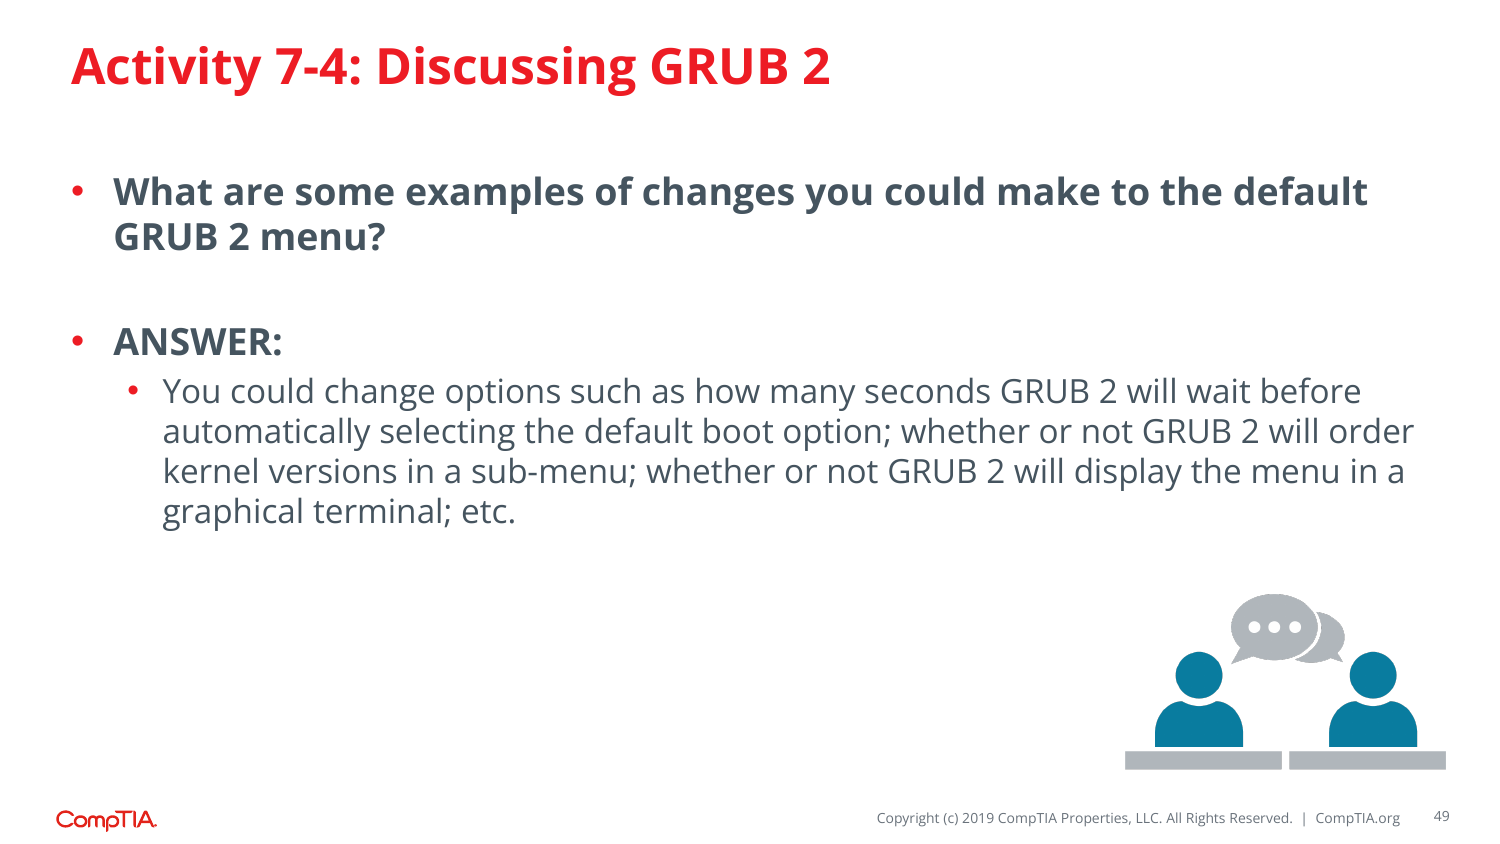

# Activity 7-4: Discussing GRUB 2
What are some examples of changes you could make to the default GRUB 2 menu?

ANSWER:
You could change options such as how many seconds GRUB 2 will wait before automatically selecting the default boot option; whether or not GRUB 2 will order kernel versions in a sub-menu; whether or not GRUB 2 will display the menu in a graphical terminal; etc.
49